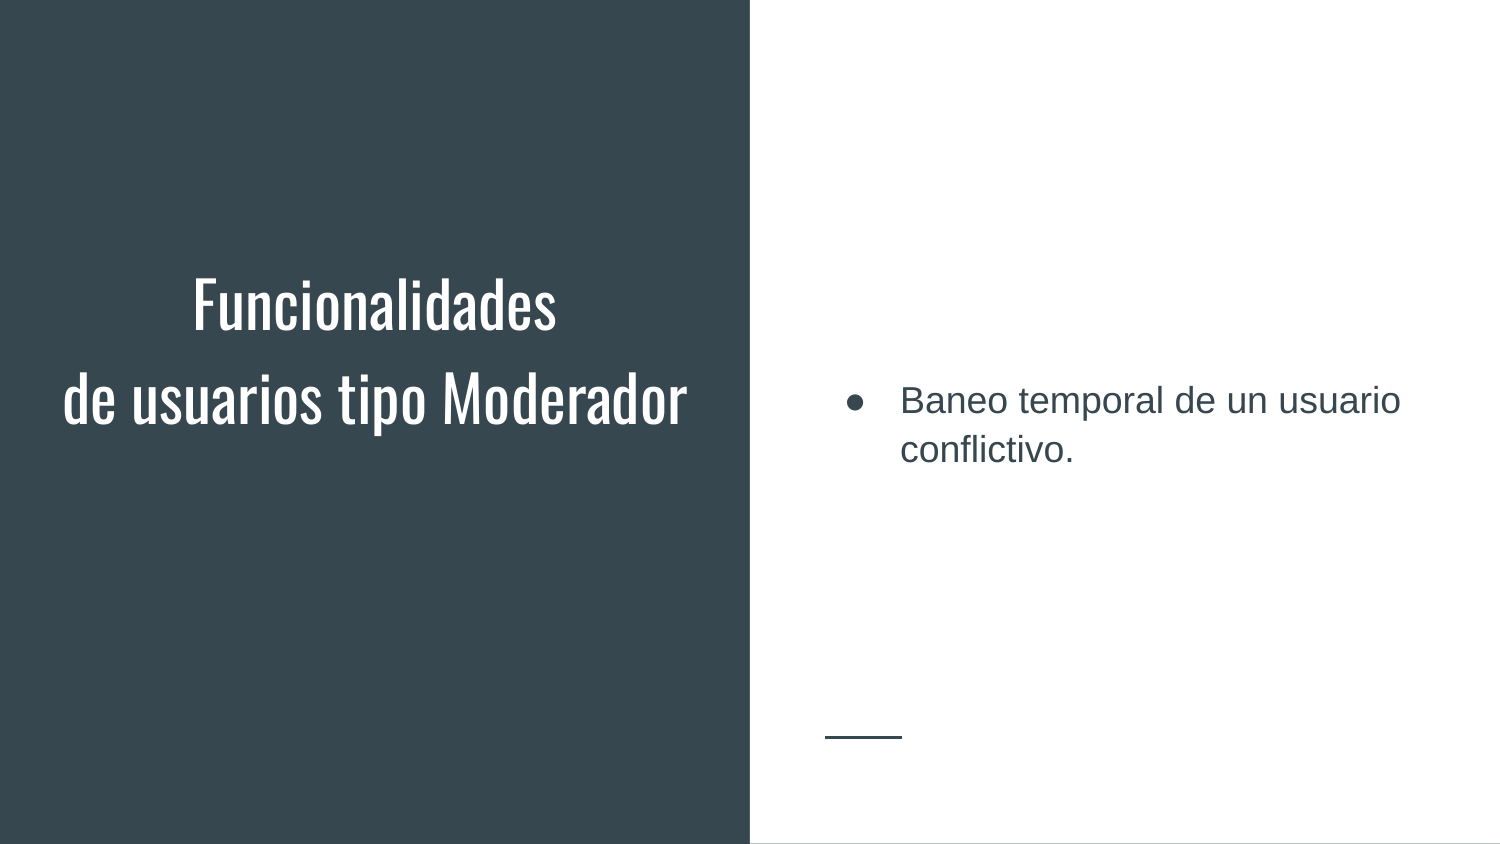

Baneo temporal de un usuario conflictivo.
# Funcionalidades
de usuarios tipo Moderador